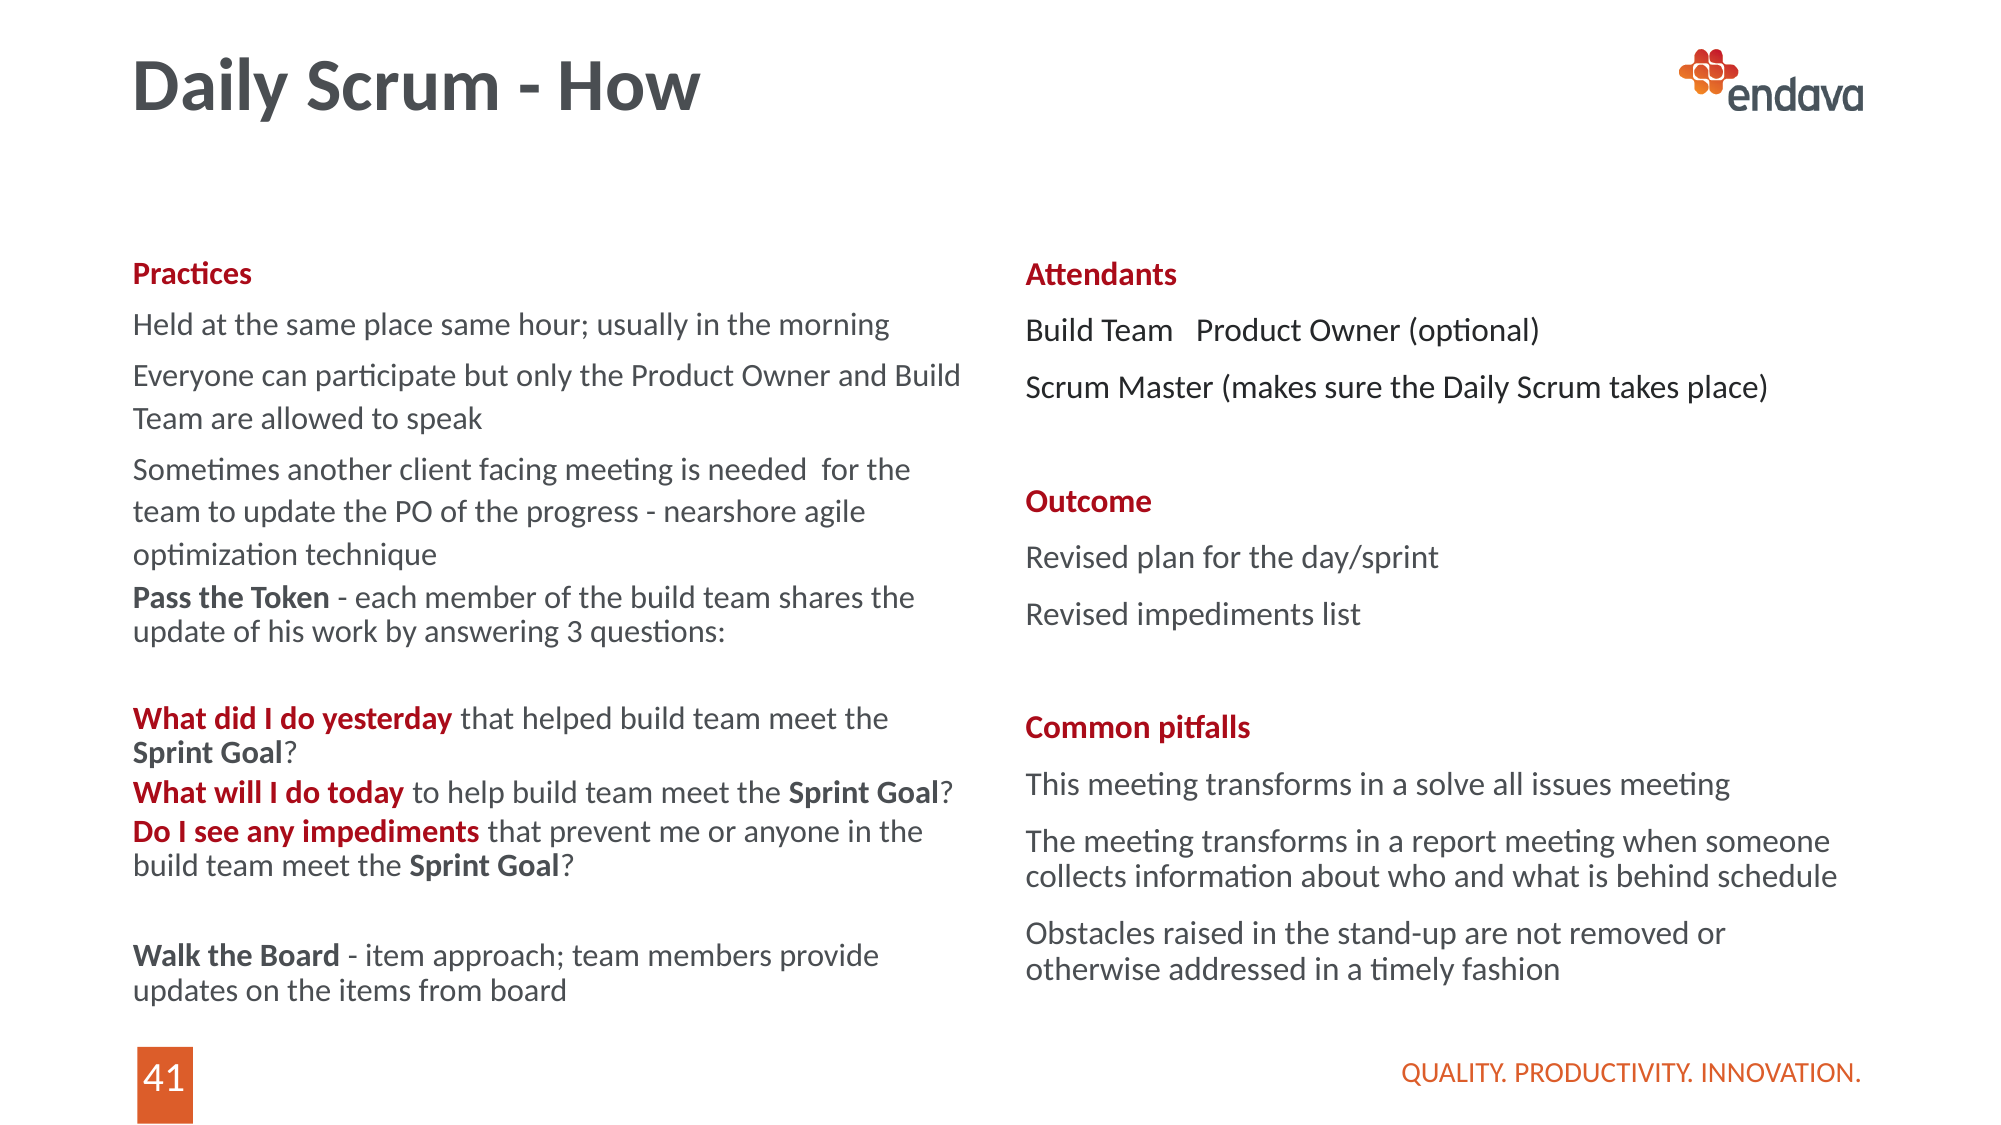

# Daily Scrum - How
Practices
Held at the same place same hour; usually in the morning
Everyone can participate but only the Product Owner and Build Team are allowed to speak
Sometimes another client facing meeting is needed  for the team to update the PO of the progress - nearshore agile optimization technique
Pass the Token - each member of the build team shares the update of his work by answering 3 questions:

What did I do yesterday that helped build team meet the Sprint Goal?
What will I do today to help build team meet the Sprint Goal?
Do I see any impediments that prevent me or anyone in the build team meet the Sprint Goal?

Walk the Board - item approach; team members provide updates on the items from board

Attendants
Build Team   Product Owner (optional)
Scrum Master (makes sure the Daily Scrum takes place)

Outcome
Revised plan for the day/sprint
Revised impediments list

Common pitfalls
This meeting transforms in a solve all issues meeting
The meeting transforms in a report meeting when someone collects information about who and what is behind schedule
Obstacles raised in the stand-up are not removed or otherwise addressed in a timely fashion

QUALITY. PRODUCTIVITY. INNOVATION.